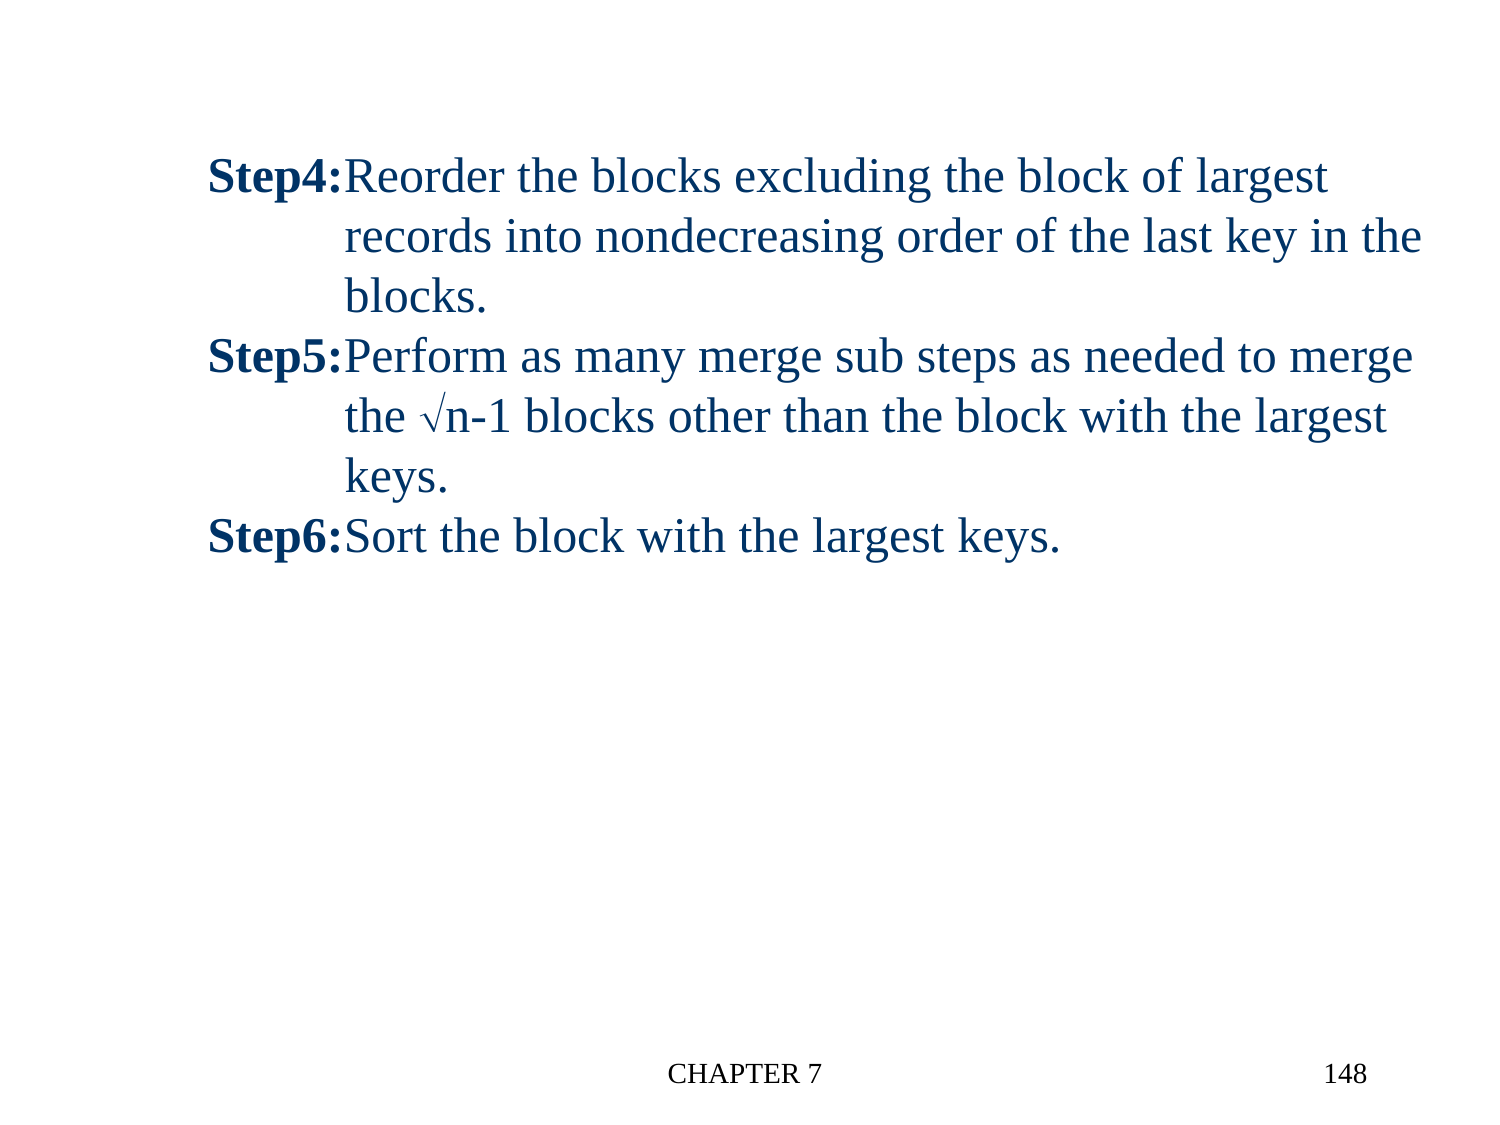

# Step4:Reorder the blocks excluding the block of largest records into nondecreasing order of the last key in the blocks. Step5:Perform as many merge sub steps as needed to merge the √n-1 blocks other than the block with the largest keys. Step6:Sort the block with the largest keys.
CHAPTER 7
148